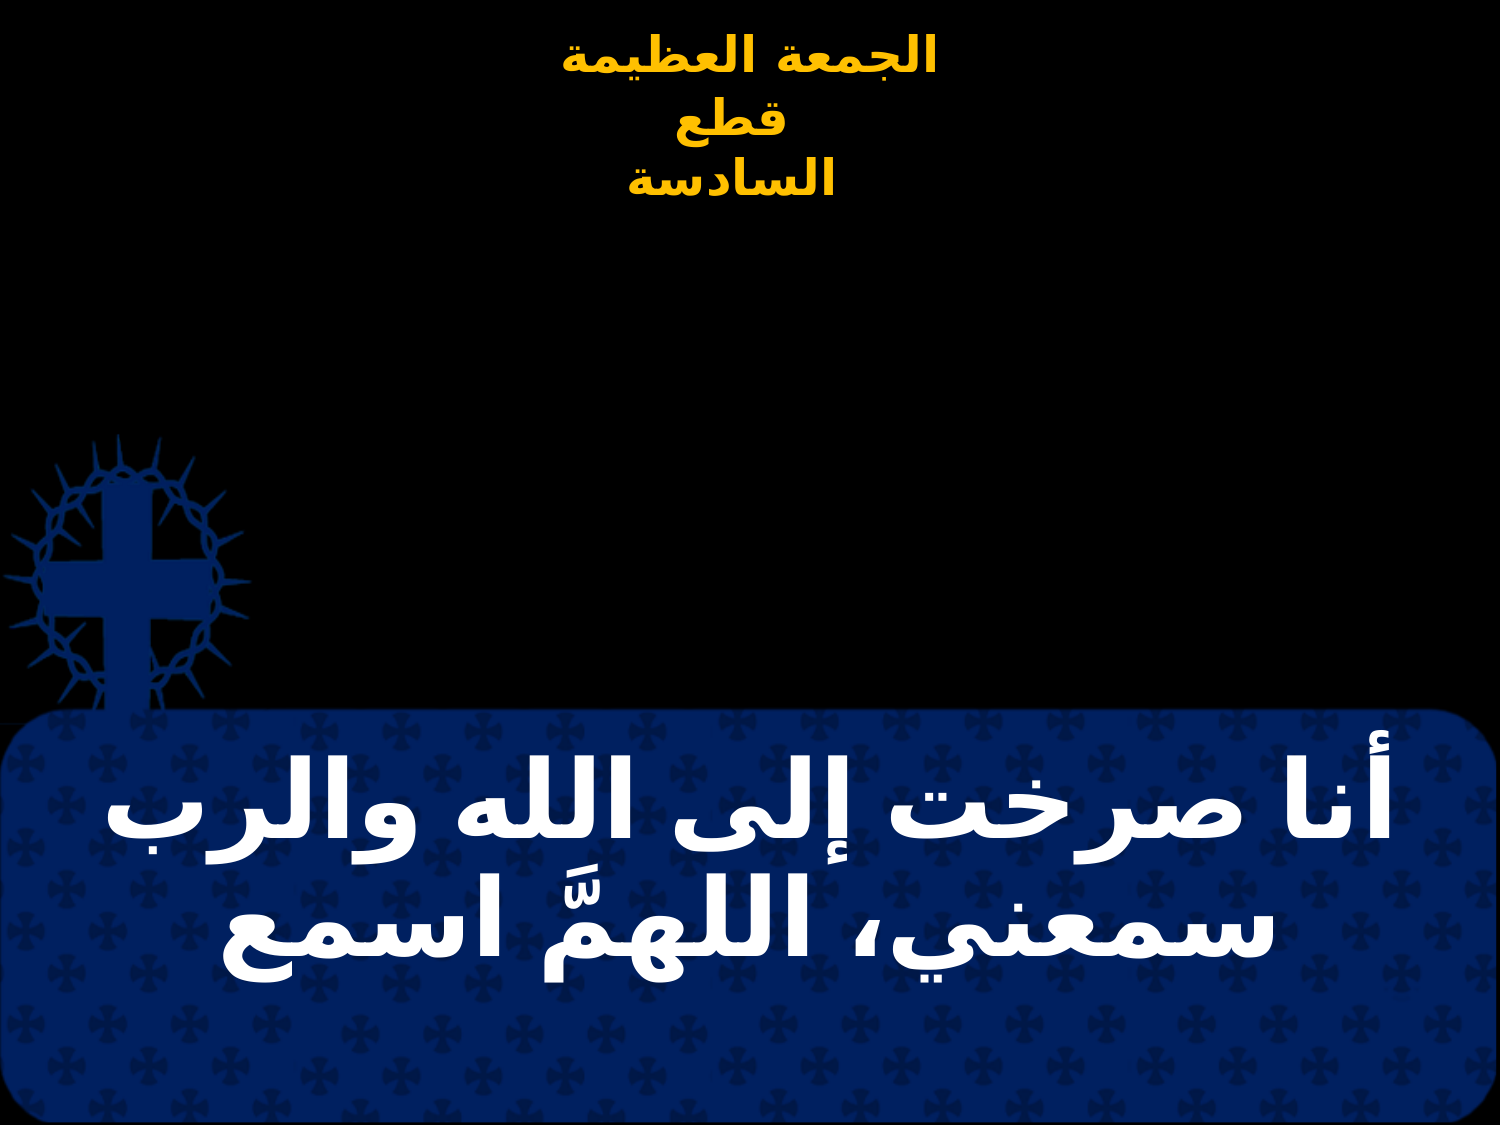

أنا صرخت إلى الله والرب سمعني، اللهمَّ اسمع